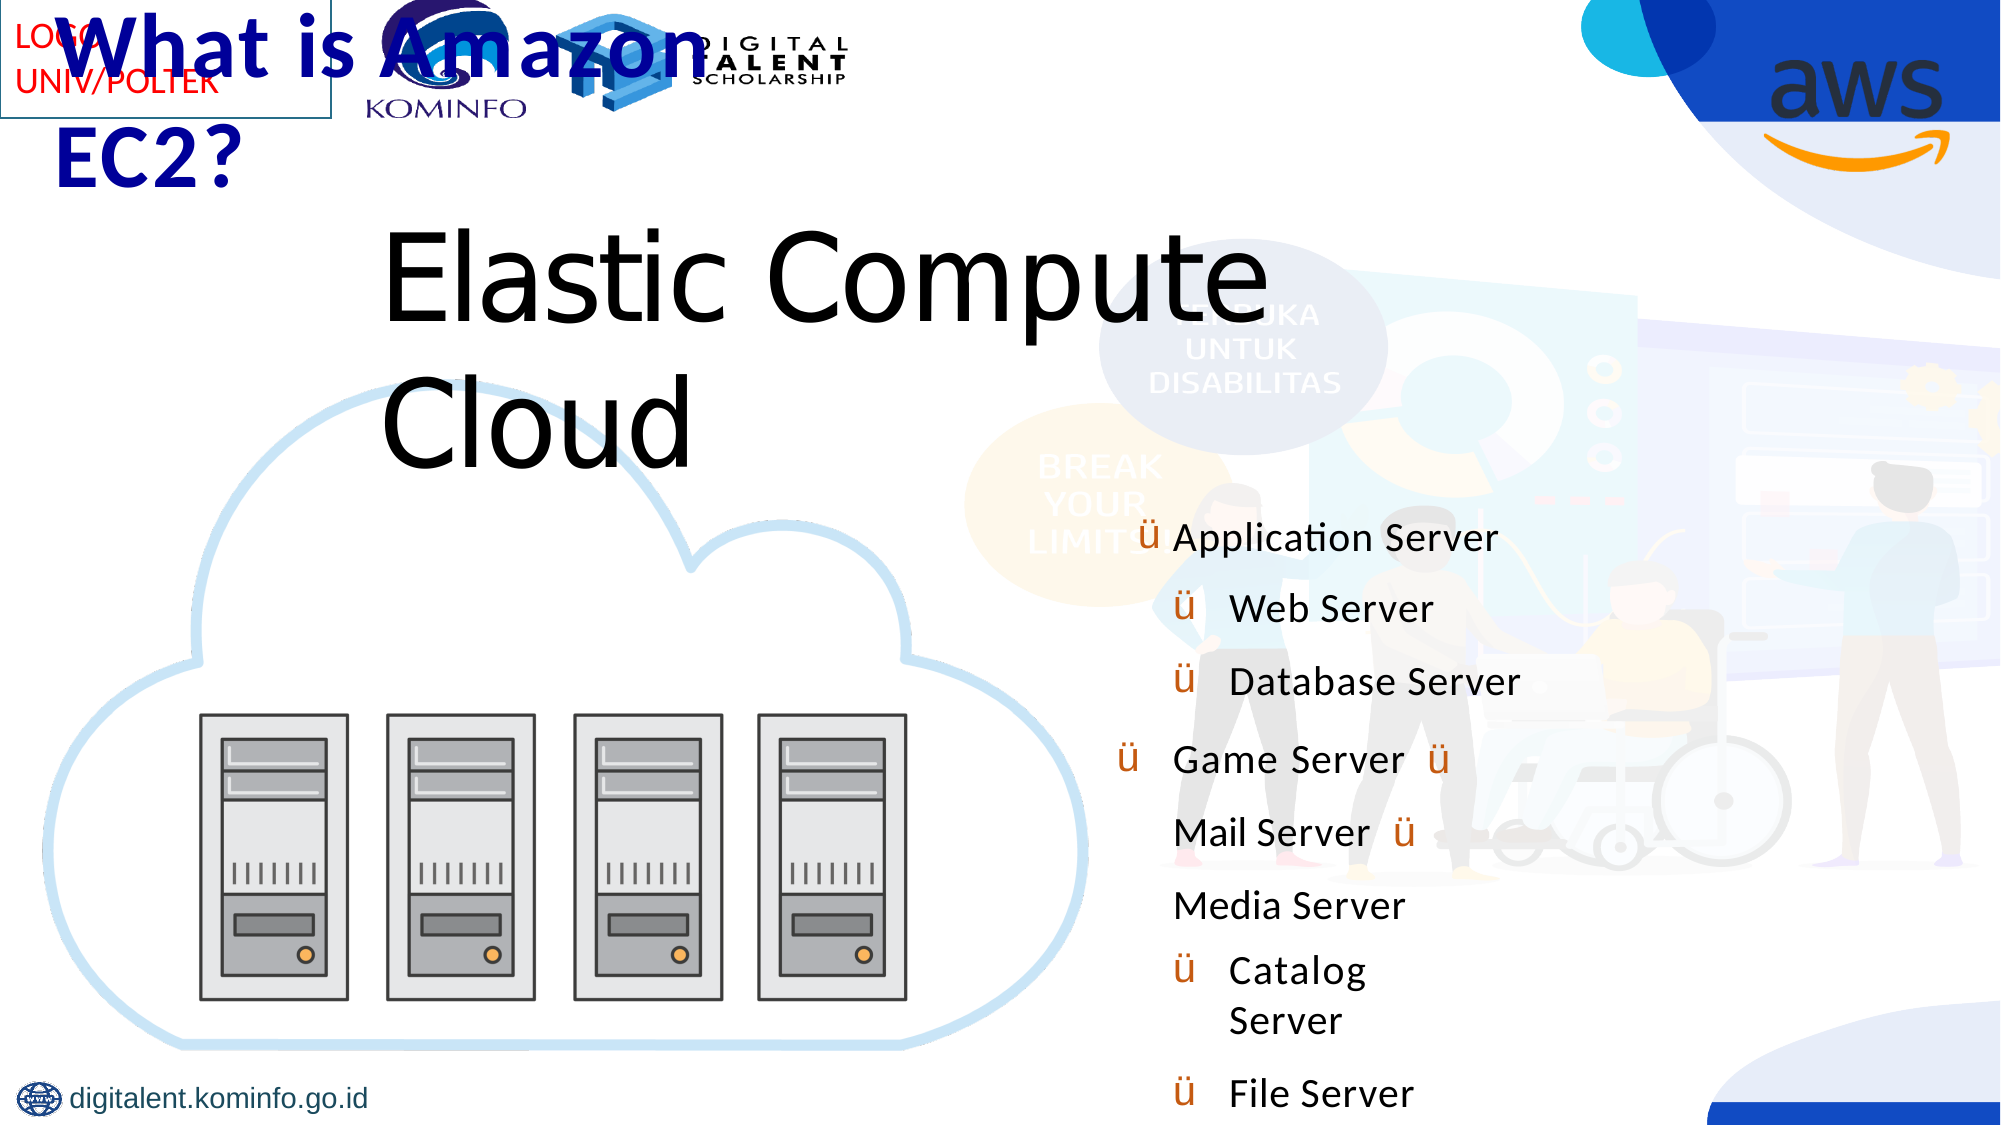

# What is Amazon EC2?

Elastic Compute Cloud
Application Server
Web Server
Database Server
Game Server  ü Mail Server  ü Media Server
Catalog Server
File Server
Computing Server
Proxy Server